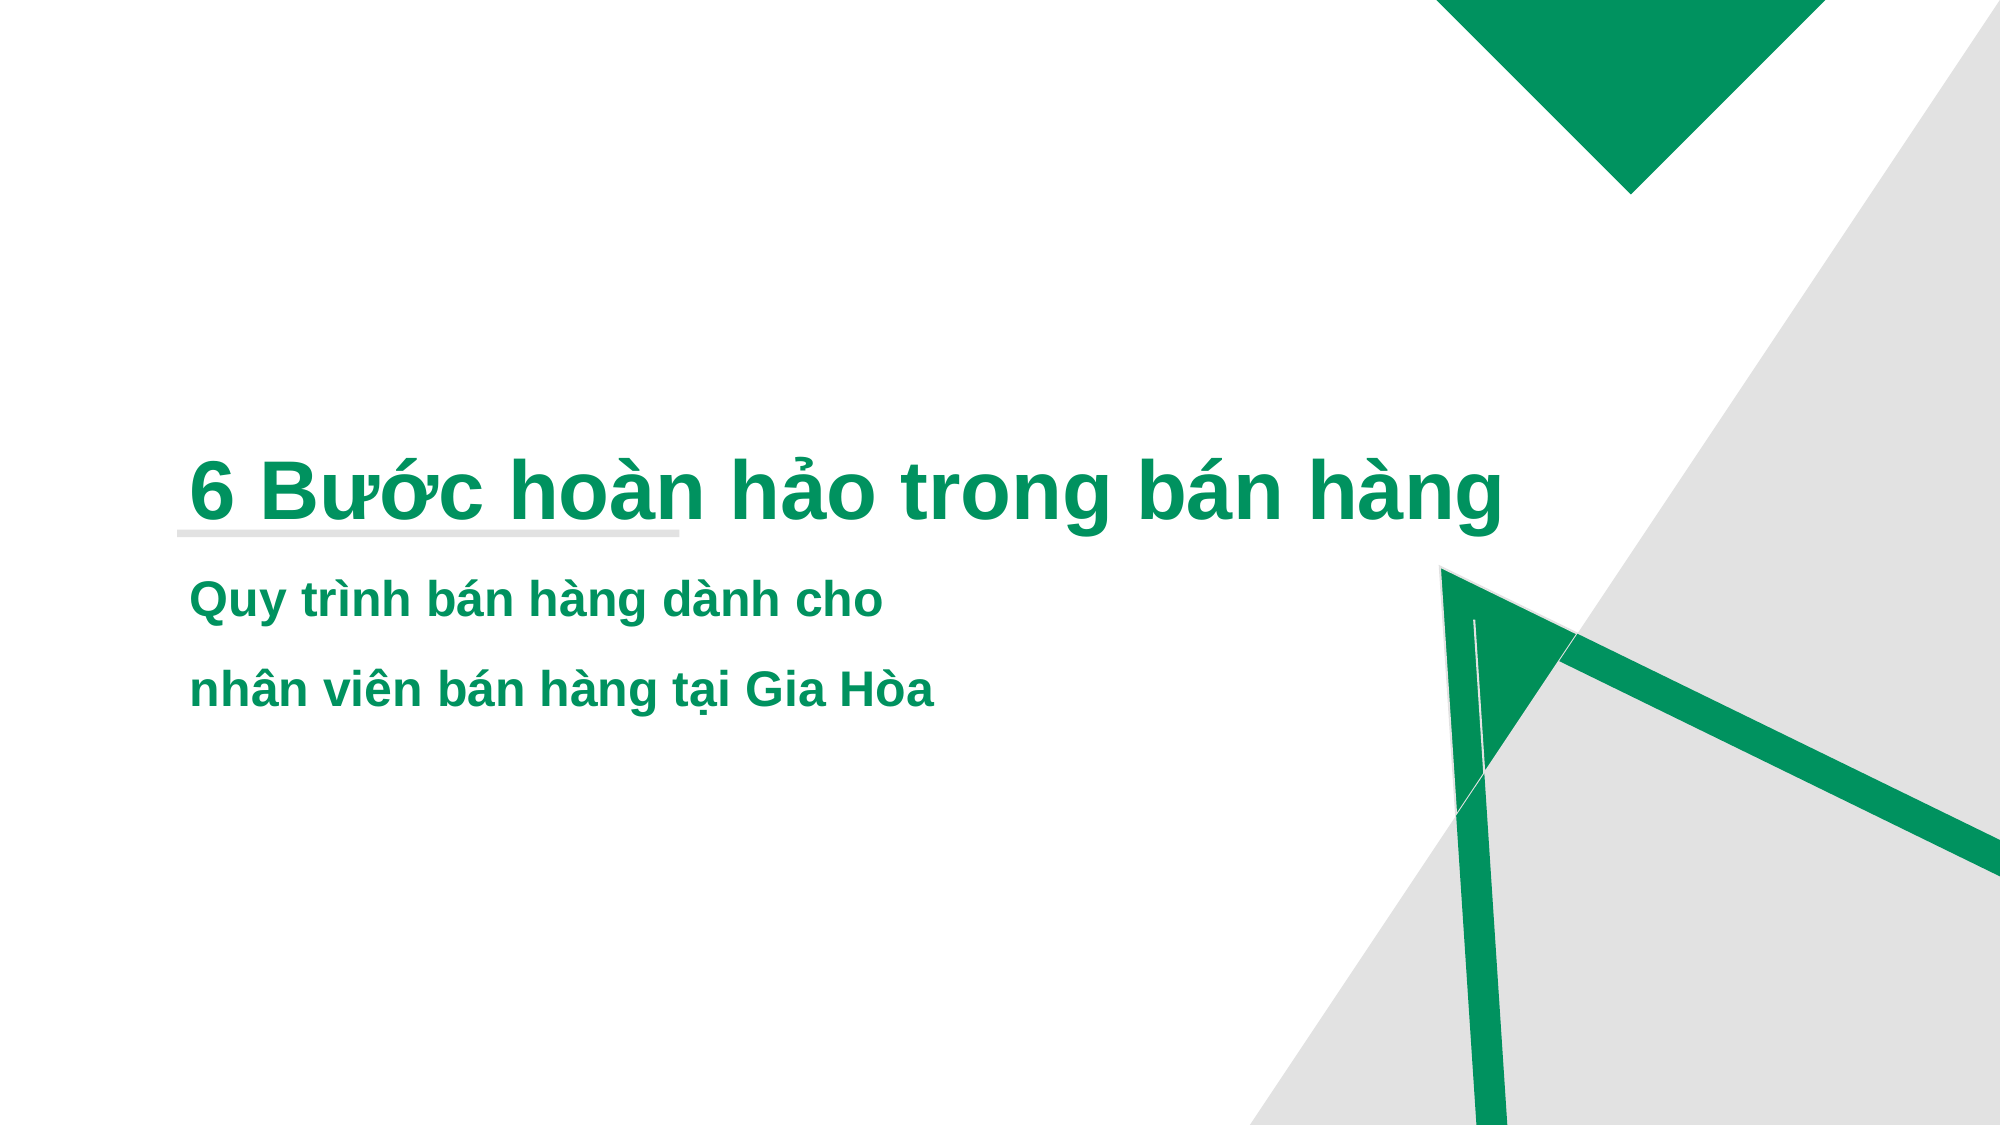

6 Bước hoàn hảo trong bán hàng
Quy trình bán hàng dành cho
nhân viên bán hàng tại Gia Hòa